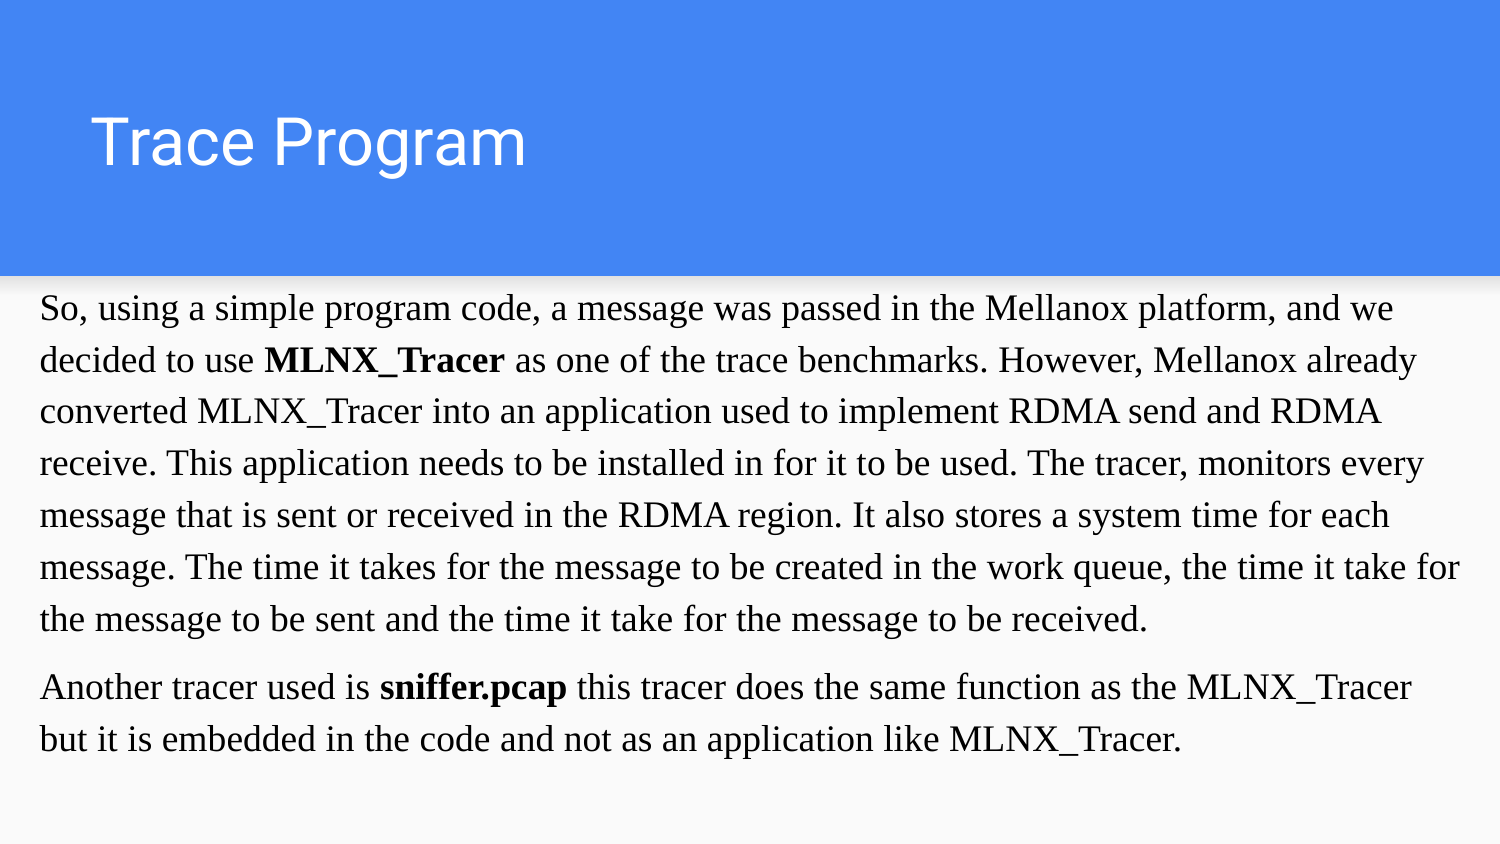

# Trace Program
So, using a simple program code, a message was passed in the Mellanox platform, and we decided to use MLNX_Tracer as one of the trace benchmarks. However, Mellanox already converted MLNX_Tracer into an application used to implement RDMA send and RDMA receive. This application needs to be installed in for it to be used. The tracer, monitors every message that is sent or received in the RDMA region. It also stores a system time for each message. The time it takes for the message to be created in the work queue, the time it take for the message to be sent and the time it take for the message to be received.
Another tracer used is sniffer.pcap this tracer does the same function as the MLNX_Tracer but it is embedded in the code and not as an application like MLNX_Tracer.